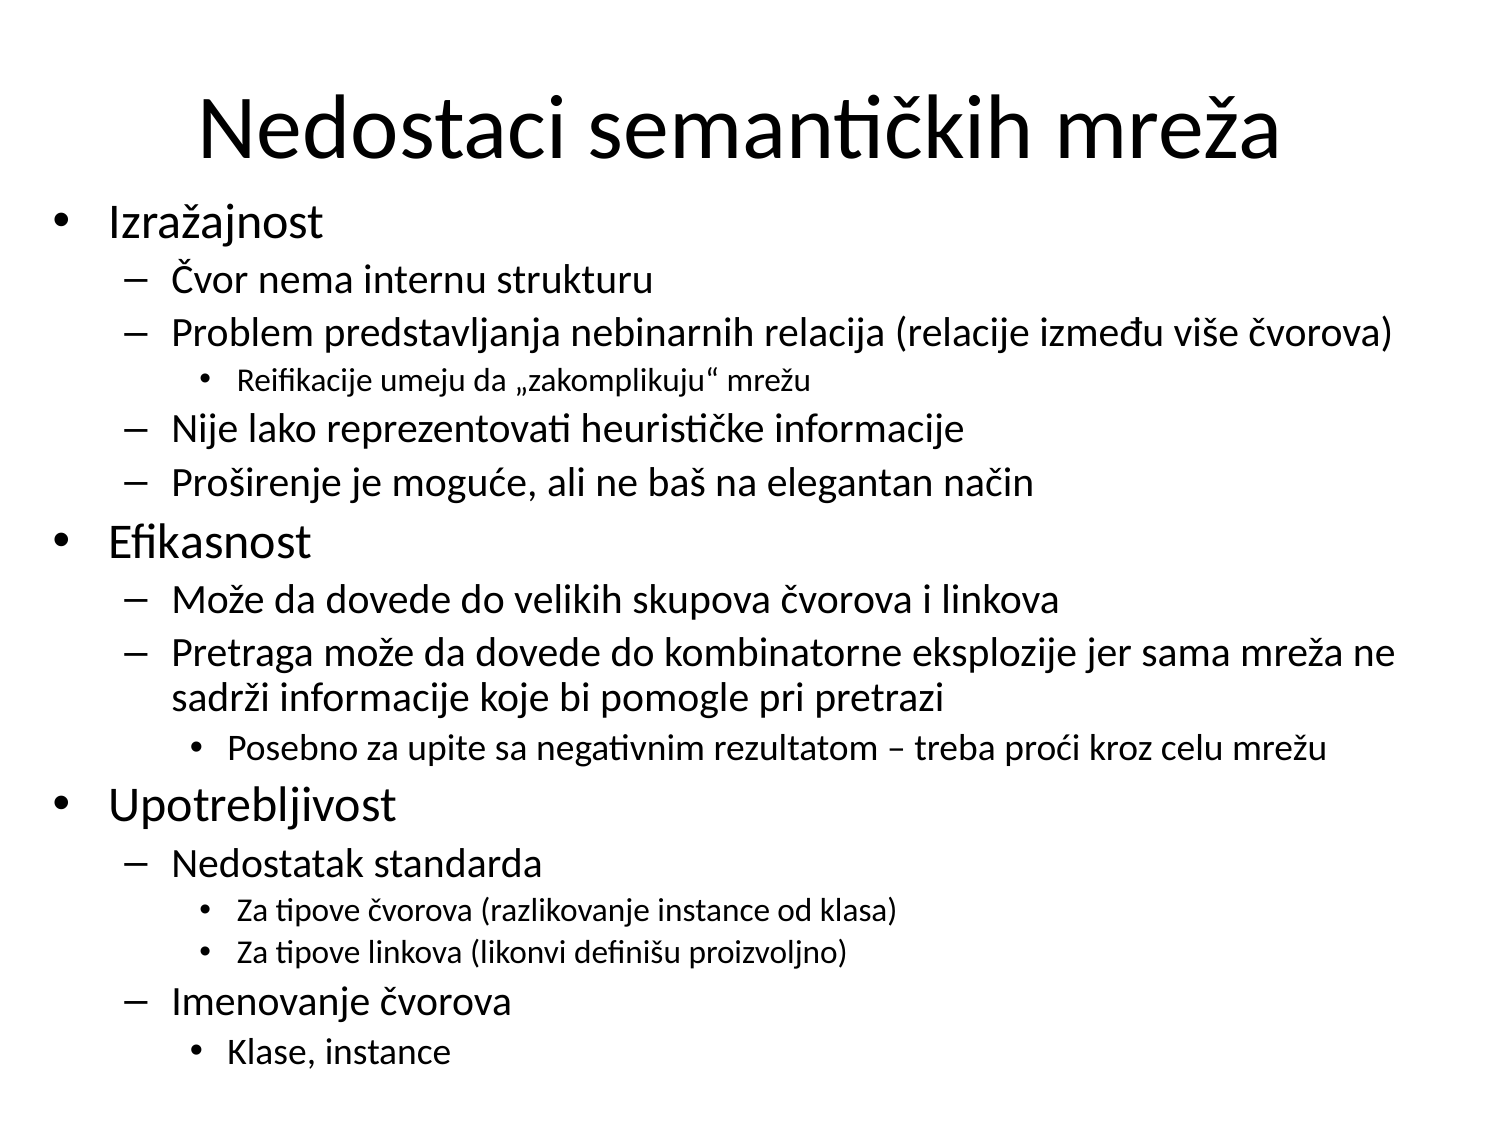

# Nedostaci semantičkih mreža
Izražajnost
Čvor nema internu strukturu
Problem predstavljanja nebinarnih relacija (relacije između više čvorova)
Reifikacije umeju da „zakomplikuju“ mrežu
Nije lako reprezentovati heurističke informacije
Proširenje je moguće, ali ne baš na elegantan način
Efikasnost
Može da dovede do velikih skupova čvorova i linkova
Pretraga može da dovede do kombinatorne eksplozije jer sama mreža ne sadrži informacije koje bi pomogle pri pretrazi
Posebno za upite sa negativnim rezultatom – treba proći kroz celu mrežu
Upotrebljivost
Nedostatak standarda
Za tipove čvorova (razlikovanje instance od klasa)
Za tipove linkova (likonvi definišu proizvoljno)
Imenovanje čvorova
Klase, instance